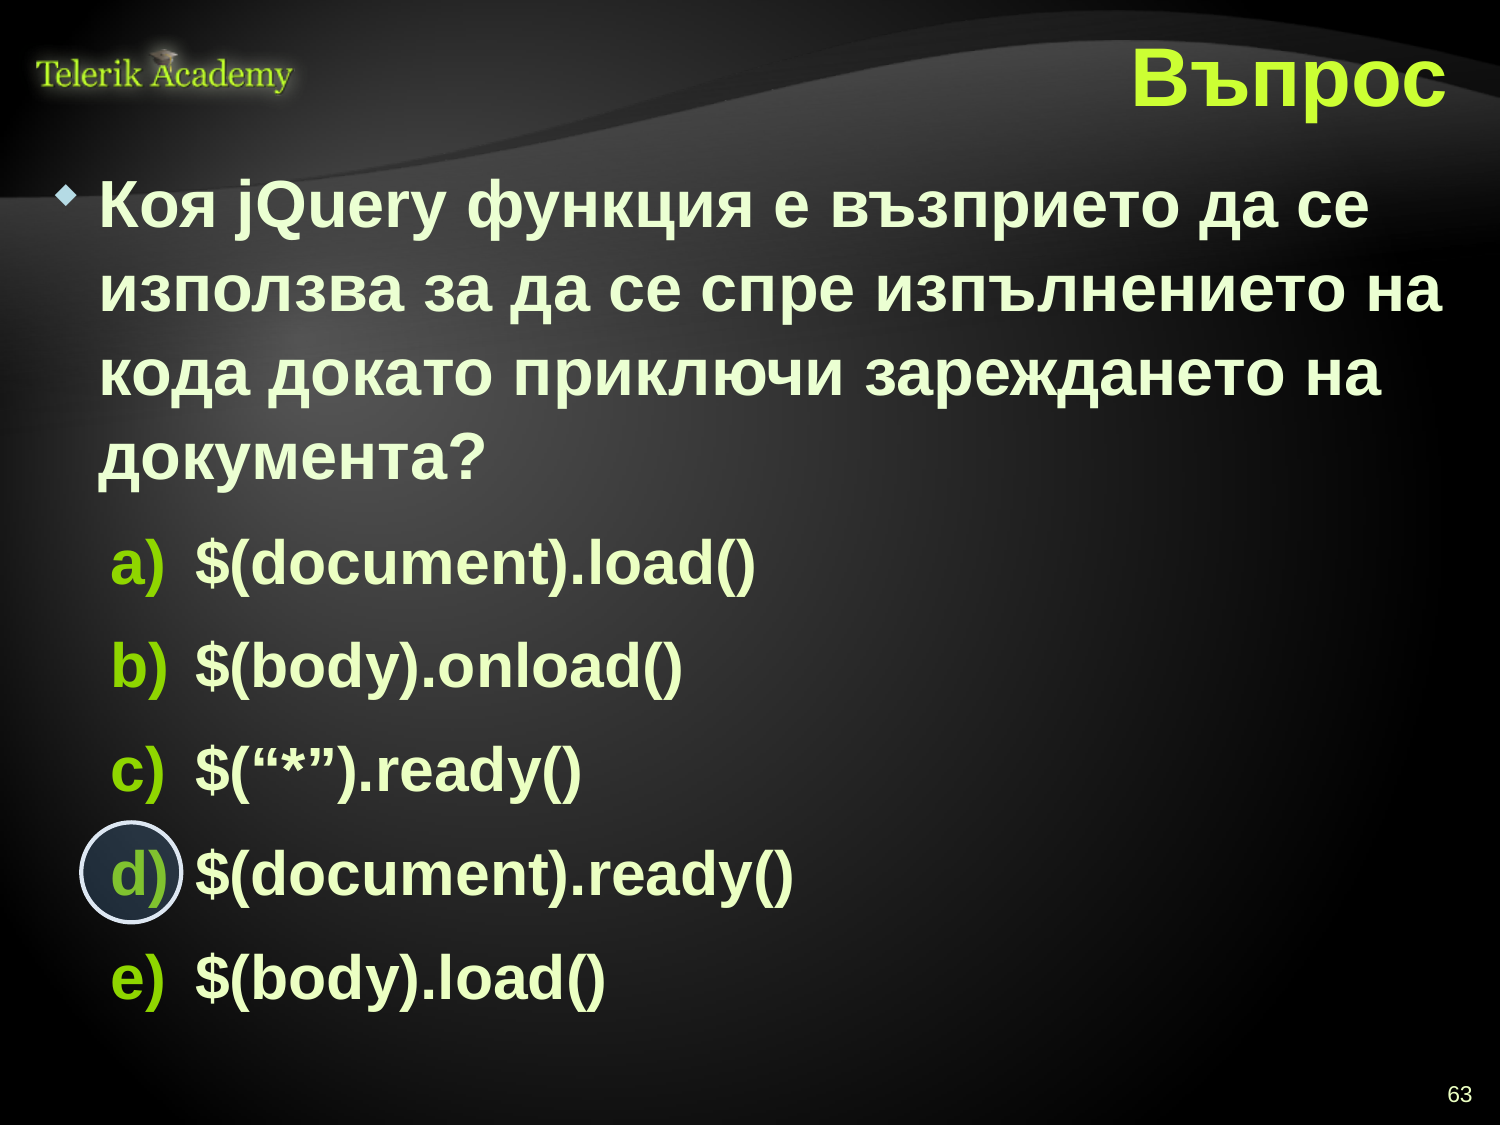

# Въпрос
Коя jQuery функция е възприето да се използва за да се спре изпълнението на кода докато приключи зареждането на документа?
$(document).load()
$(body).onload()
$(“*”).ready()
$(document).ready()
$(body).load()

63